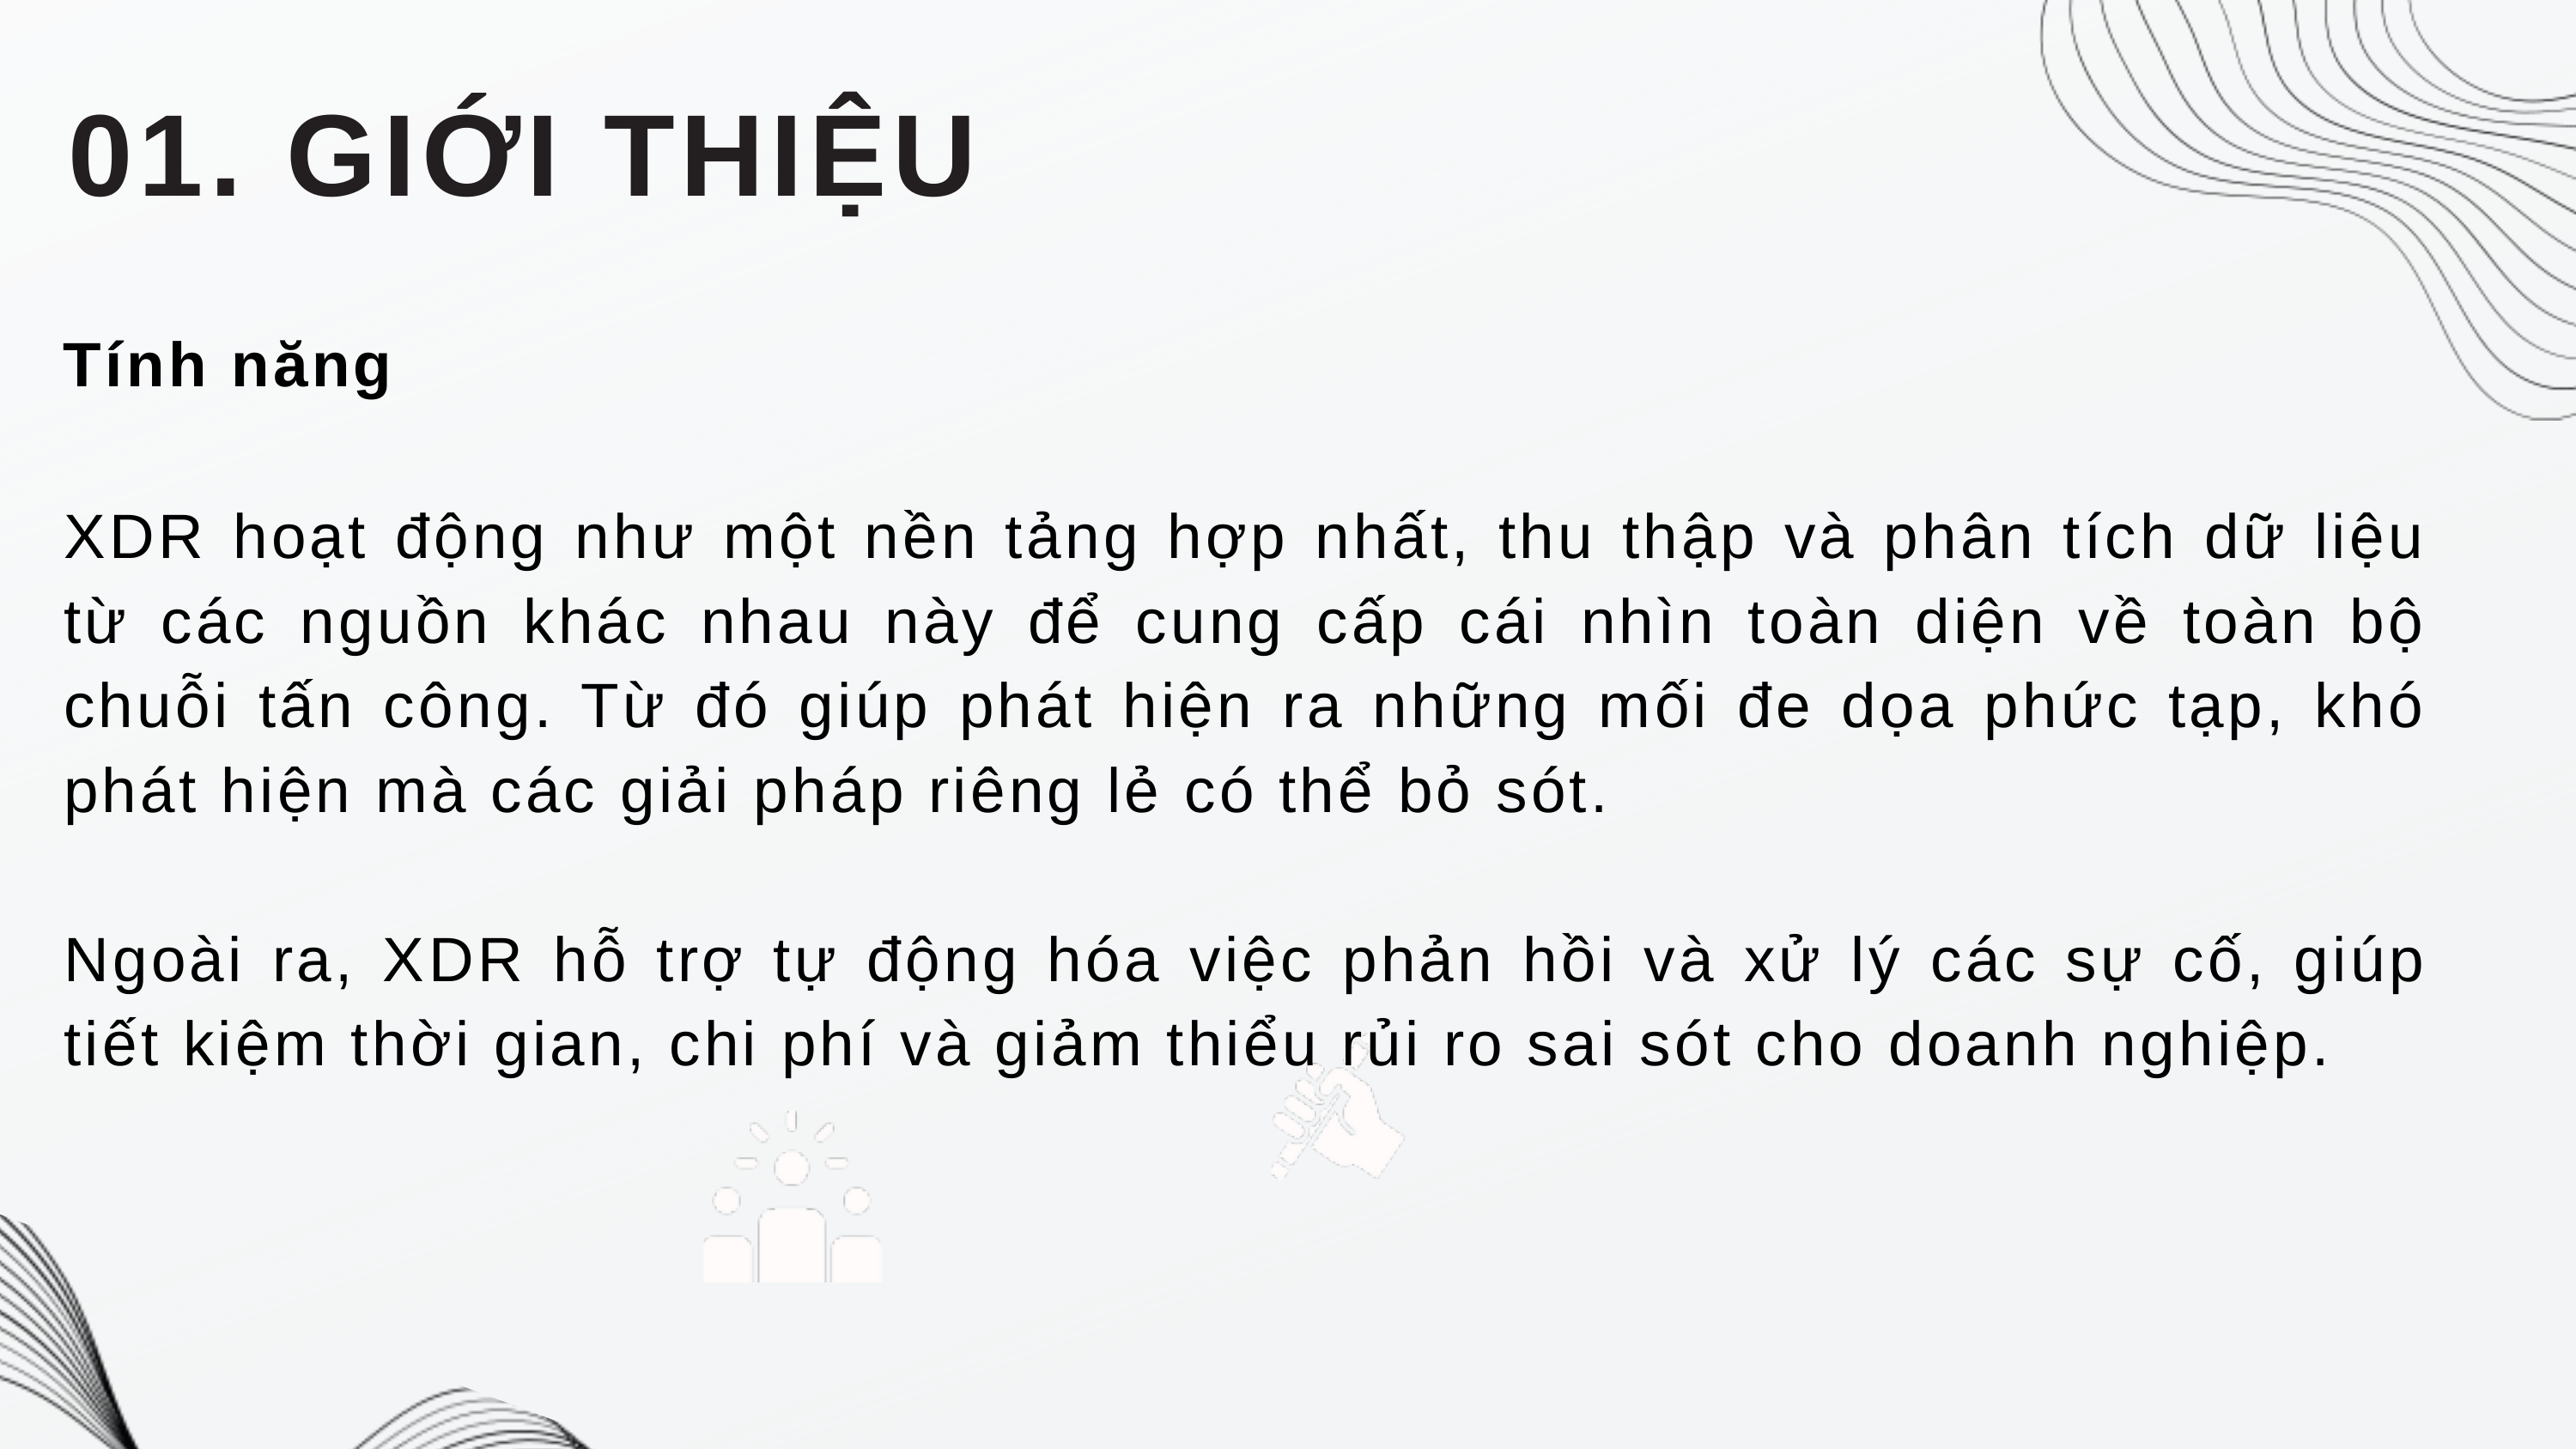

01. GIỚI THIỆU
Tính năng
XDR hoạt động như một nền tảng hợp nhất, thu thập và phân tích dữ liệu từ các nguồn khác nhau này để cung cấp cái nhìn toàn diện về toàn bộ chuỗi tấn công. Từ đó giúp phát hiện ra những mối đe dọa phức tạp, khó phát hiện mà các giải pháp riêng lẻ có thể bỏ sót.

Ngoài ra, XDR hỗ trợ tự động hóa việc phản hồi và xử lý các sự cố, giúp tiết kiệm thời gian, chi phí và giảm thiểu rủi ro sai sót cho doanh nghiệp.